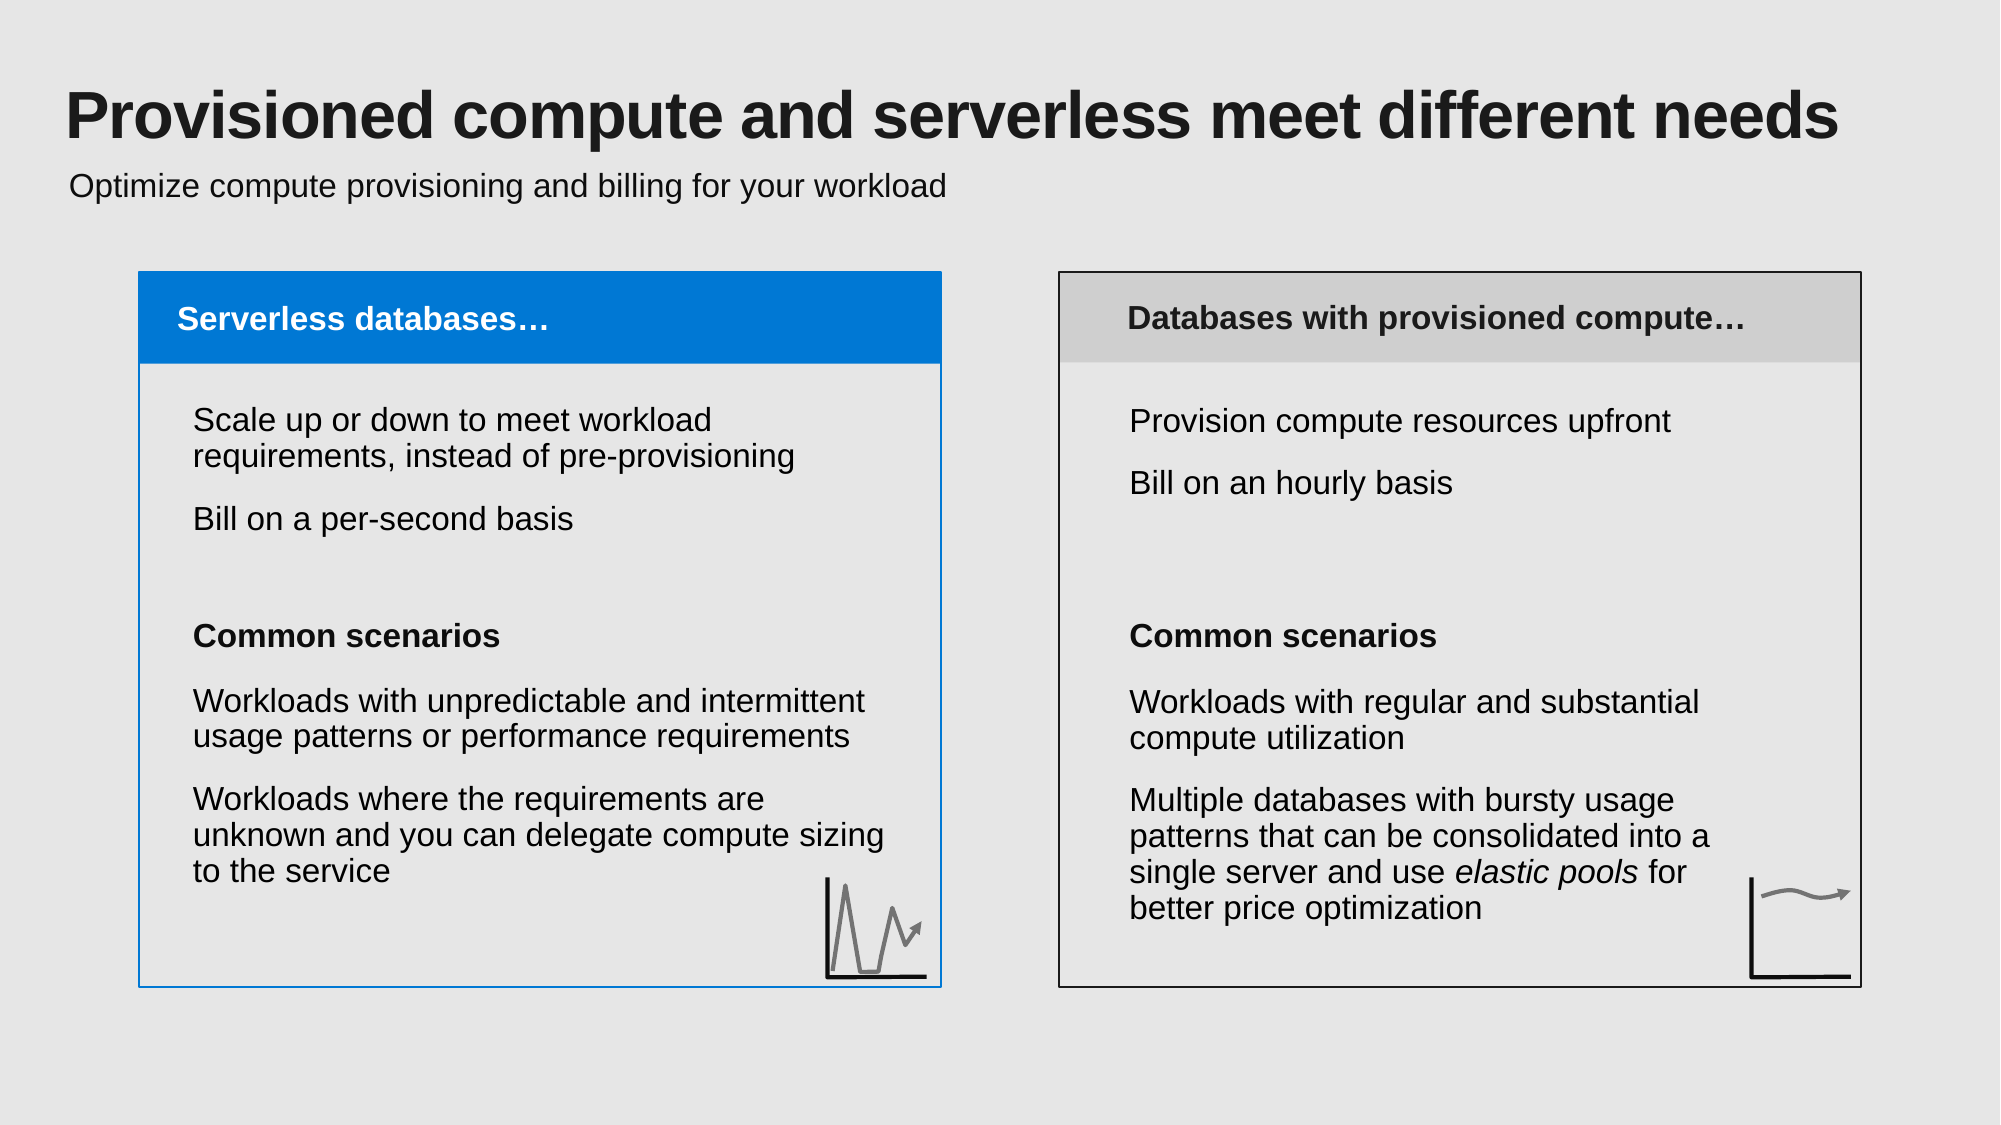

# Provisioned compute and serverless meet different needs
Optimize compute provisioning and billing for your workload

Databases with provisioned compute…
Serverless databases…
Scale up or down to meet workload requirements, instead of pre-provisioning
Bill on a per-second basis
Provision compute resources upfront
Bill on an hourly basis
Common scenarios
Common scenarios
Workloads with unpredictable and intermittent usage patterns or performance requirements
Workloads where the requirements are unknown and you can delegate compute sizing to the service
Workloads with regular and substantial compute utilization
Multiple databases with bursty usage
patterns that can be consolidated into a
single server and use elastic pools for
better price optimization